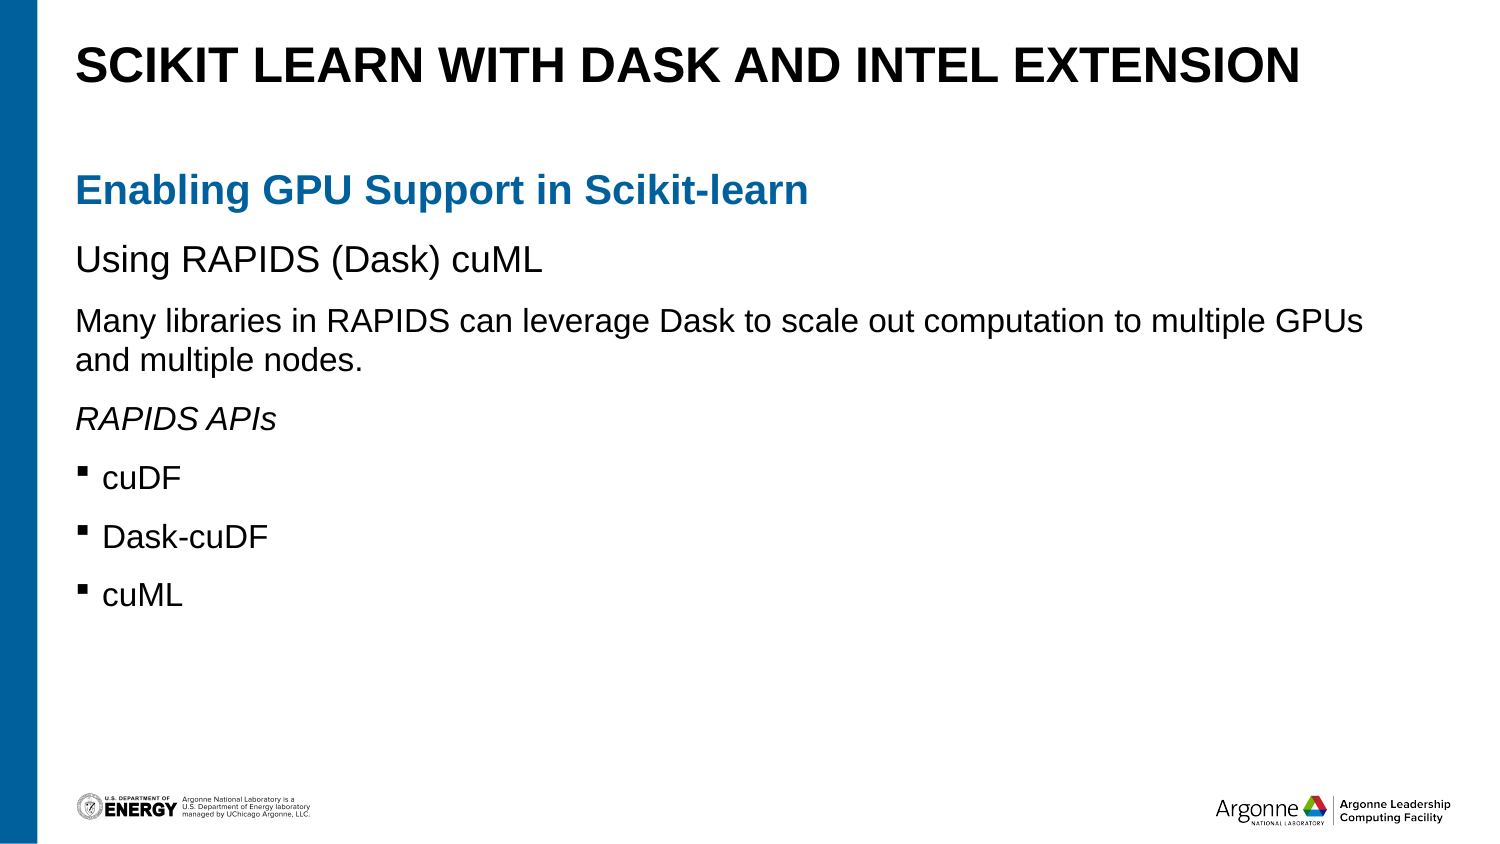

# SciKit Learn with Dask and Intel Extension
Enabling GPU Support in Scikit-learn
Using RAPIDS (Dask) cuML
Many libraries in RAPIDS can leverage Dask to scale out computation to multiple GPUs and multiple nodes.
RAPIDS APIs
cuDF
Dask-cuDF
cuML